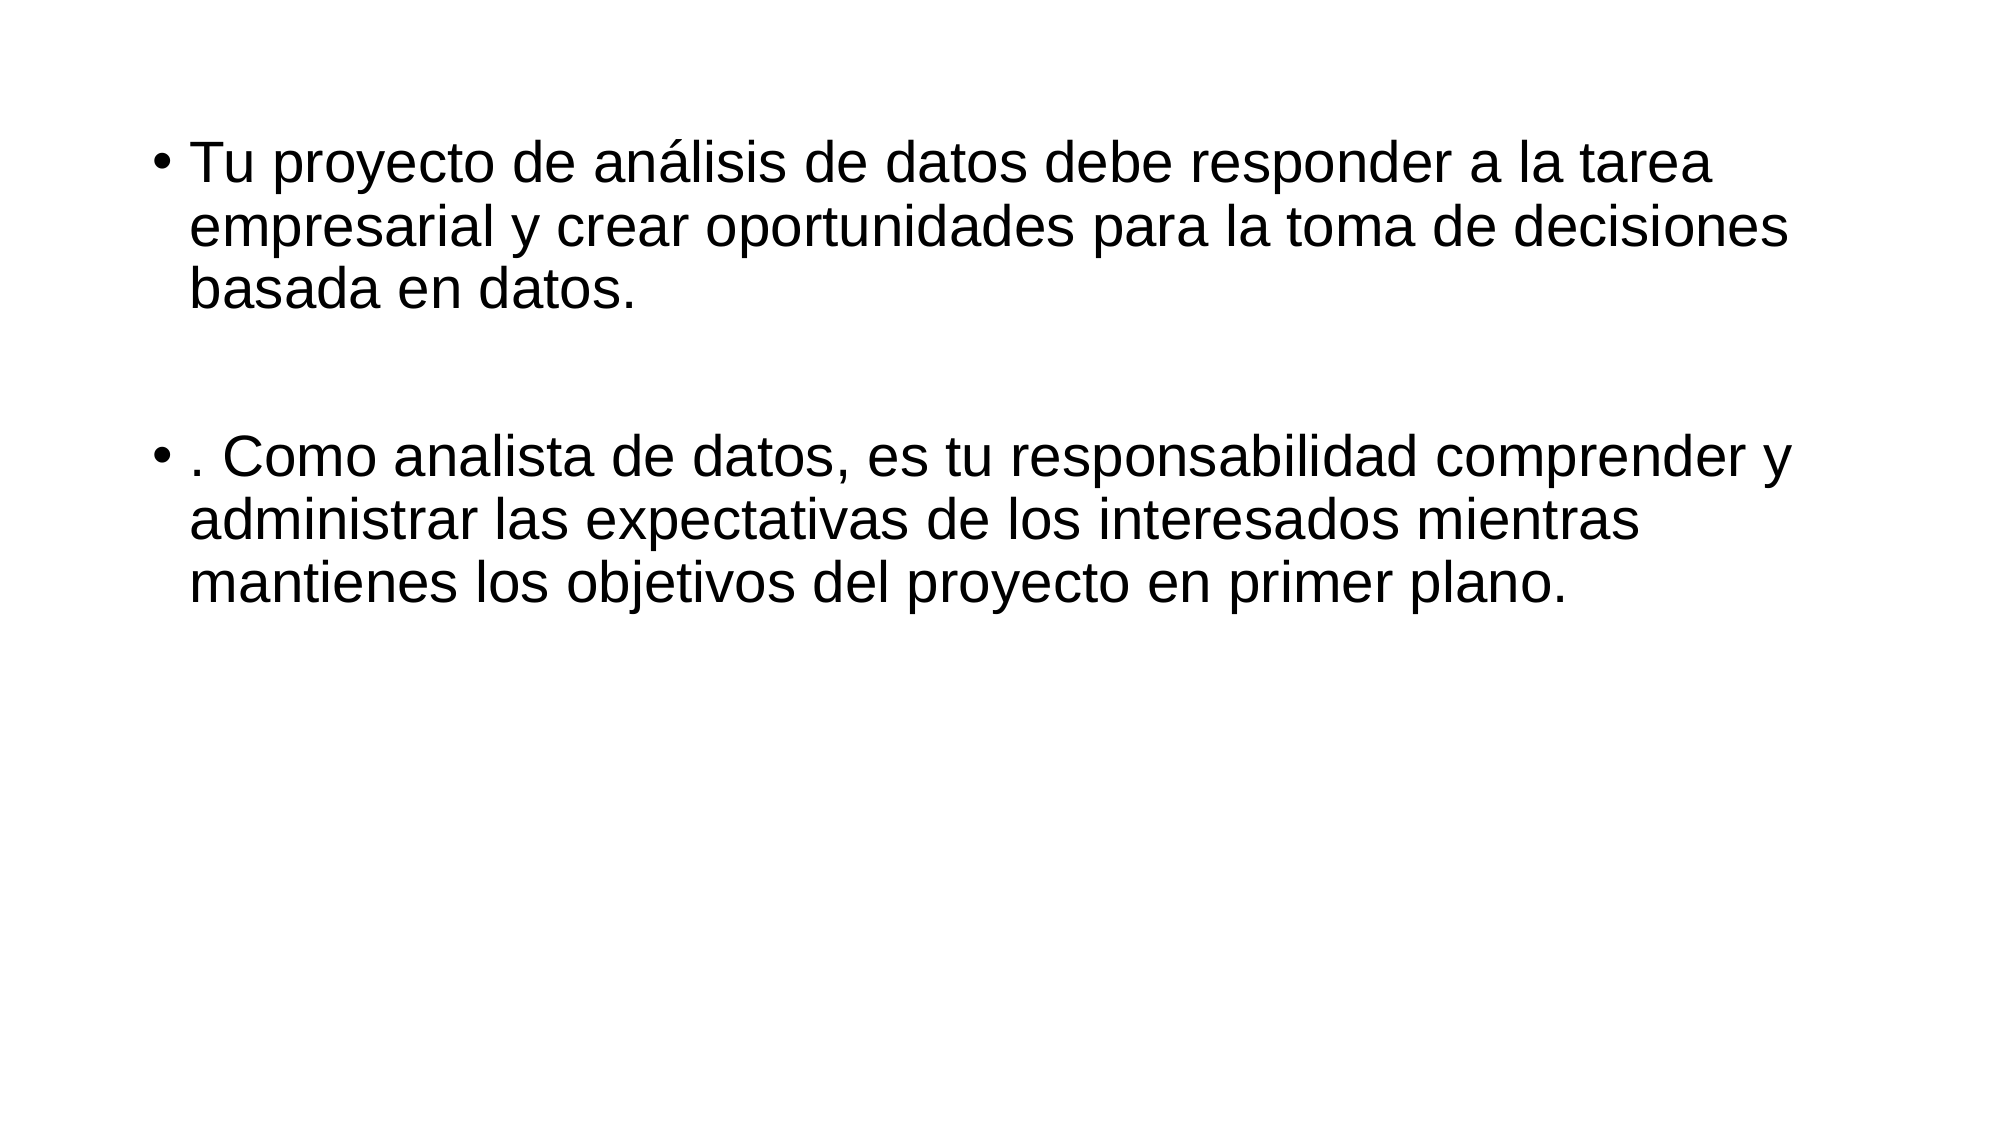

Tu proyecto de análisis de datos debe responder a la tarea empresarial y crear oportunidades para la toma de decisiones basada en datos.

. Como analista de datos, es tu responsabilidad comprender y administrar las expectativas de los interesados mientras mantienes los objetivos del proyecto en primer plano.